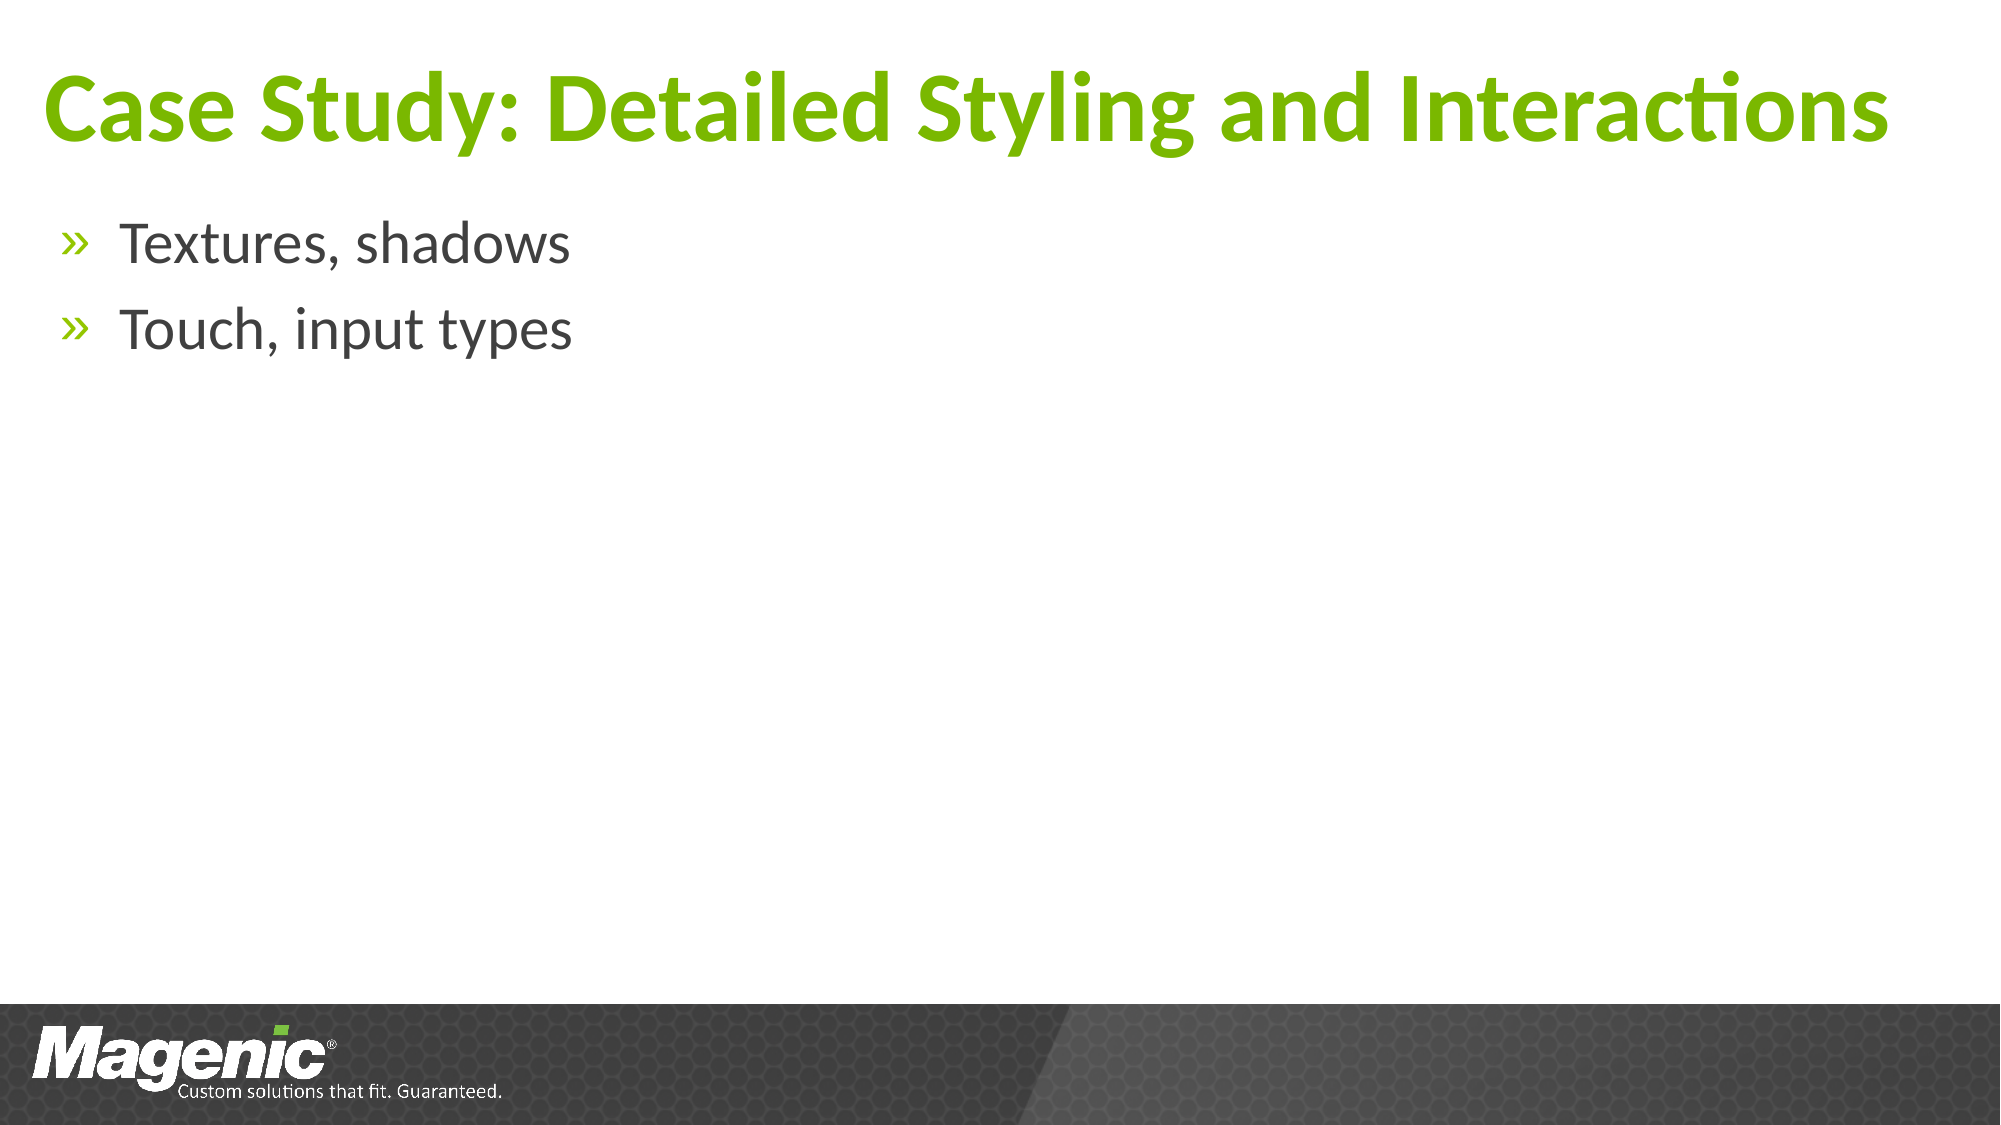

# Case Study: Detailed Styling and Interactions
Textures, shadows
Touch, input types